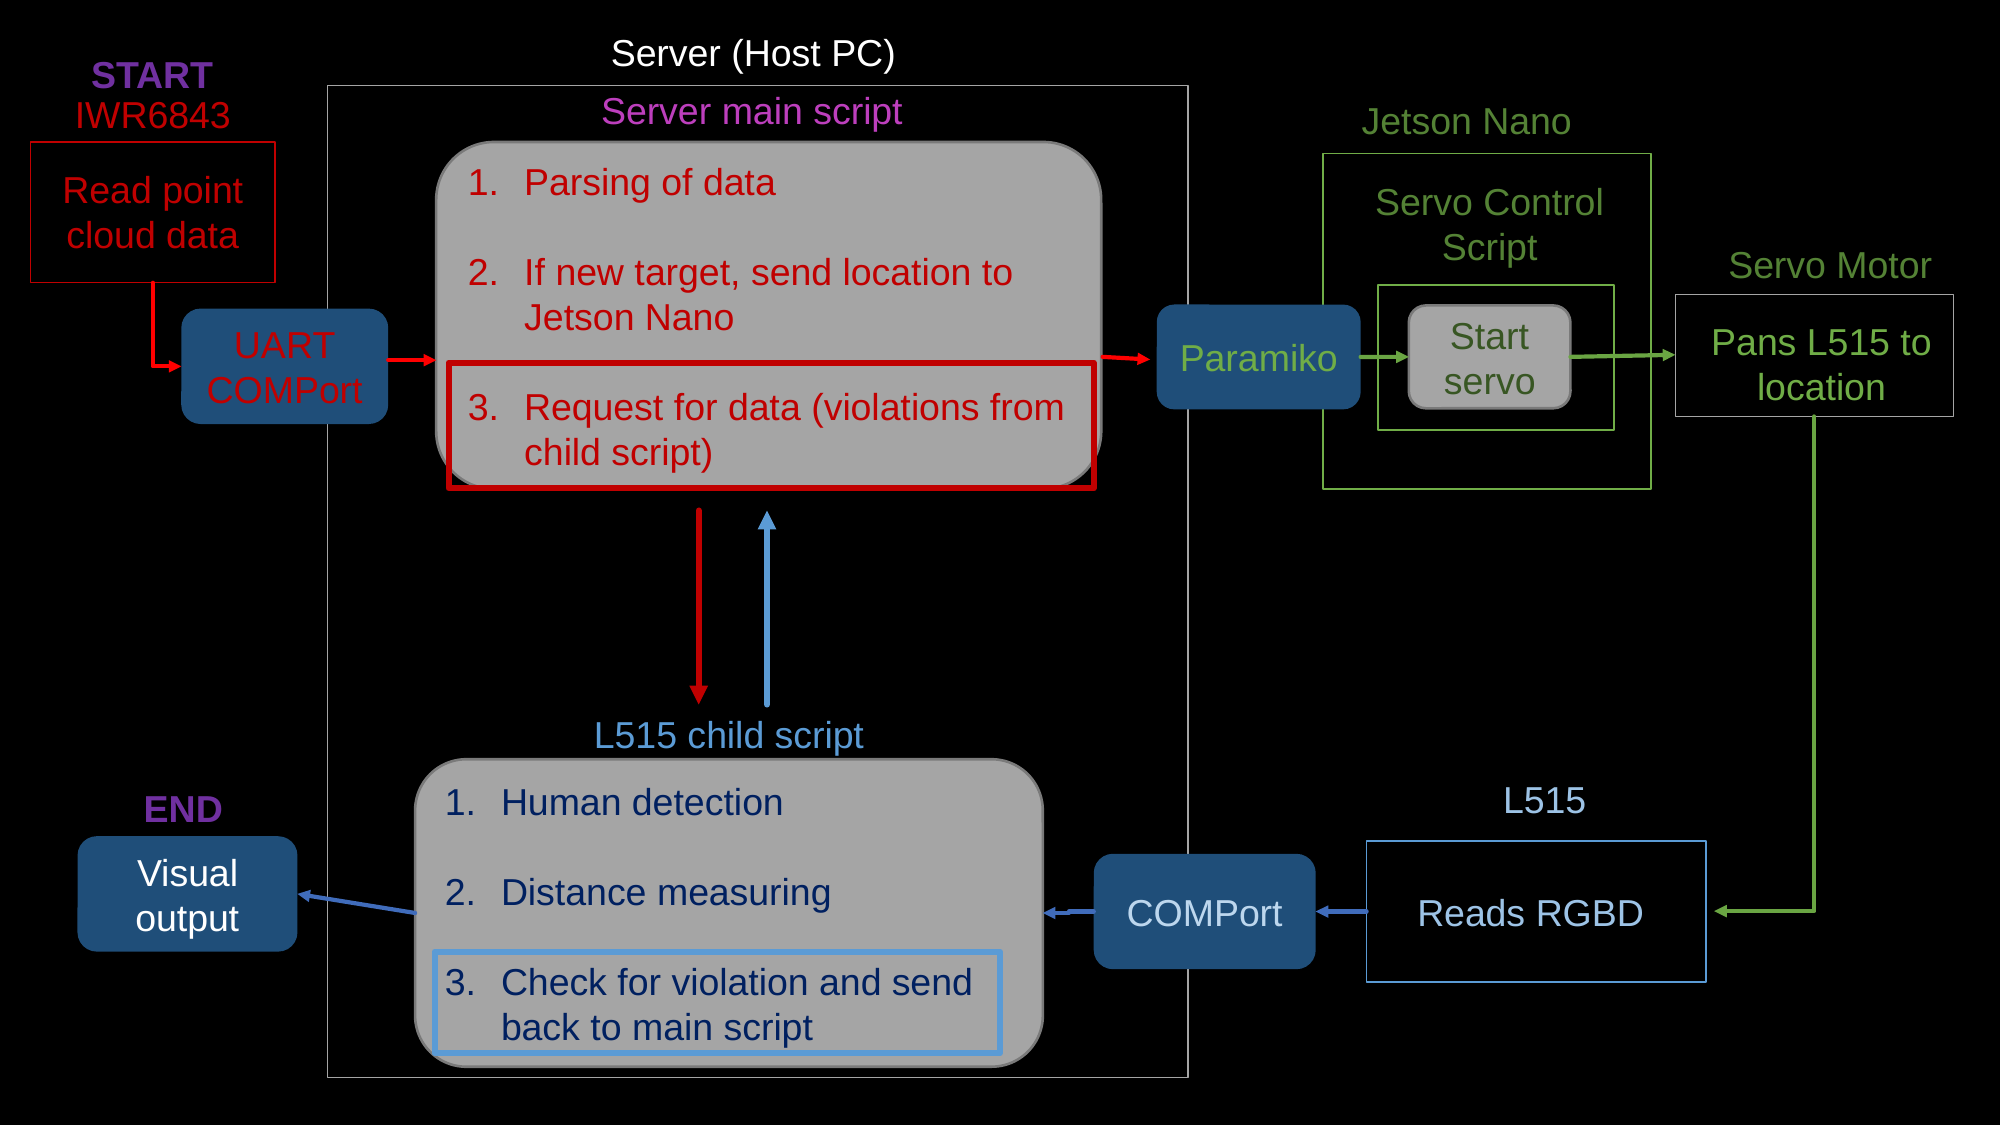

Server (Host PC)
START
Server main script
IWR6843

Jetson Nano

Parsing of data

If new target, send location to Jetson Nano

Request for data (violations from child script)

Read point cloud data
Servo Control Script
Servo Motor

Paramiko
Start servo
UART
COMPort
Pans L515 to location

L515 child script
Human detection

Distance measuring

Check for violation and send back to main script
L515
END
Visual output

COMPort
Reads RGBD